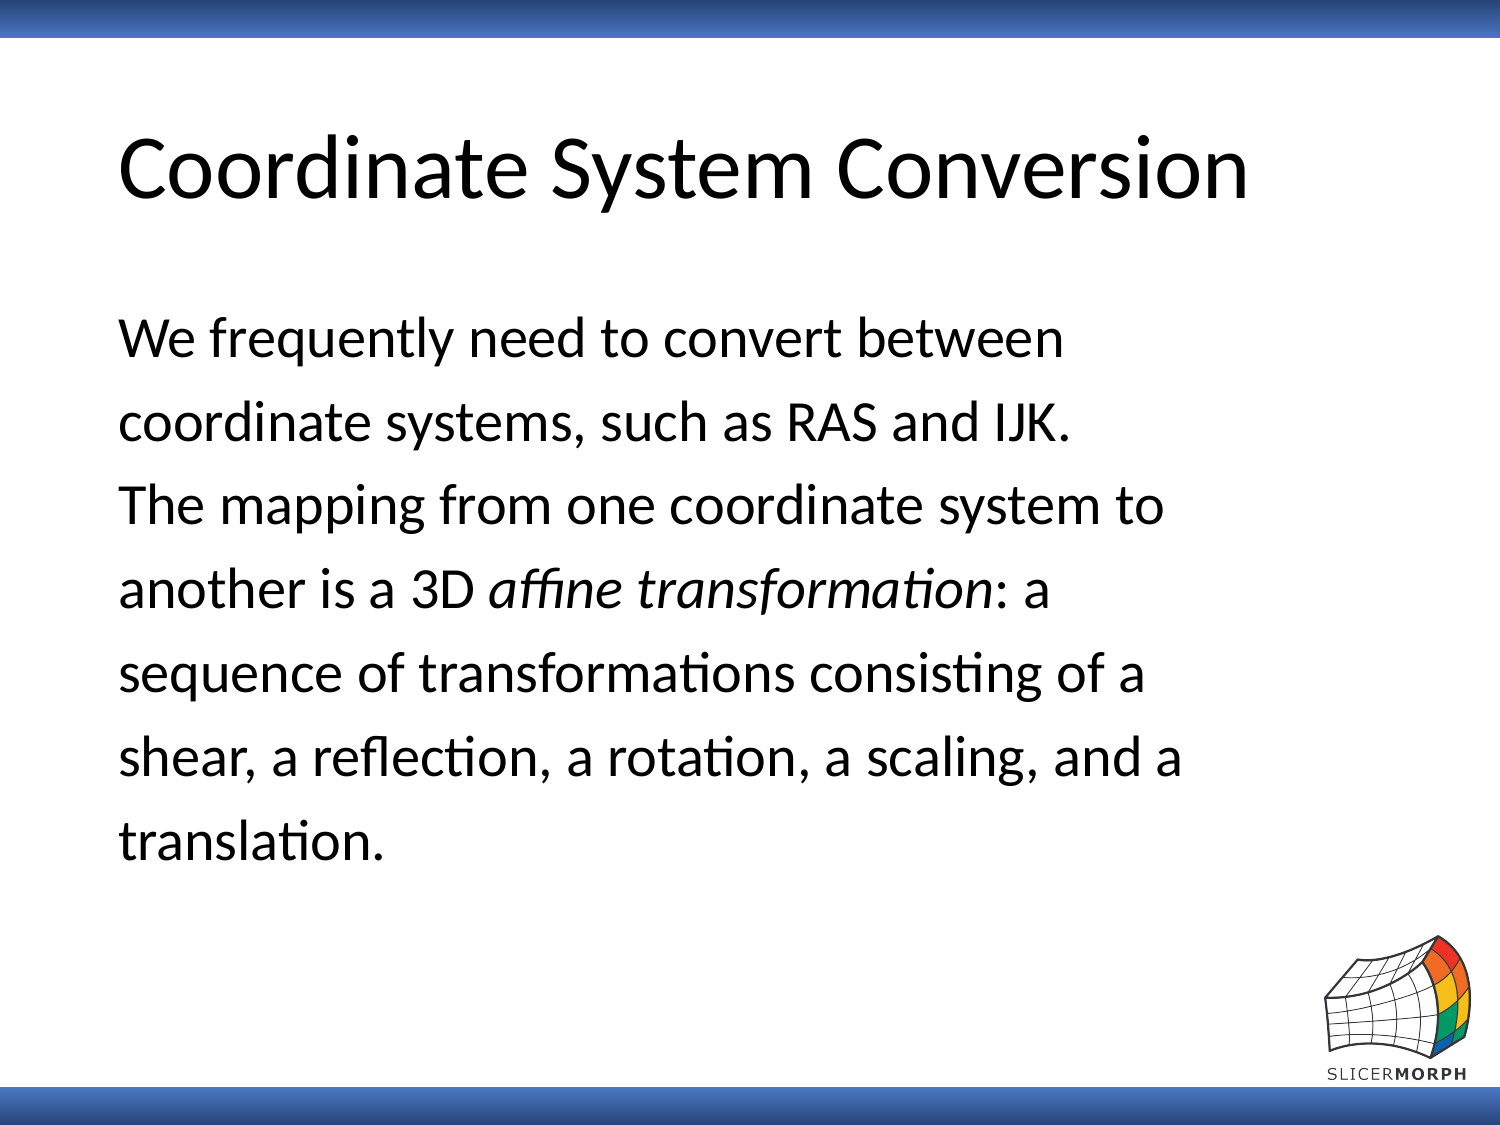

# Coordinate System Conversion
We frequently need to convert between
coordinate systems, such as RAS and IJK.
The mapping from one coordinate system to
another is a 3D affine transformation: a
sequence of transformations consisting of a
shear, a reflection, a rotation, a scaling, and a
translation.